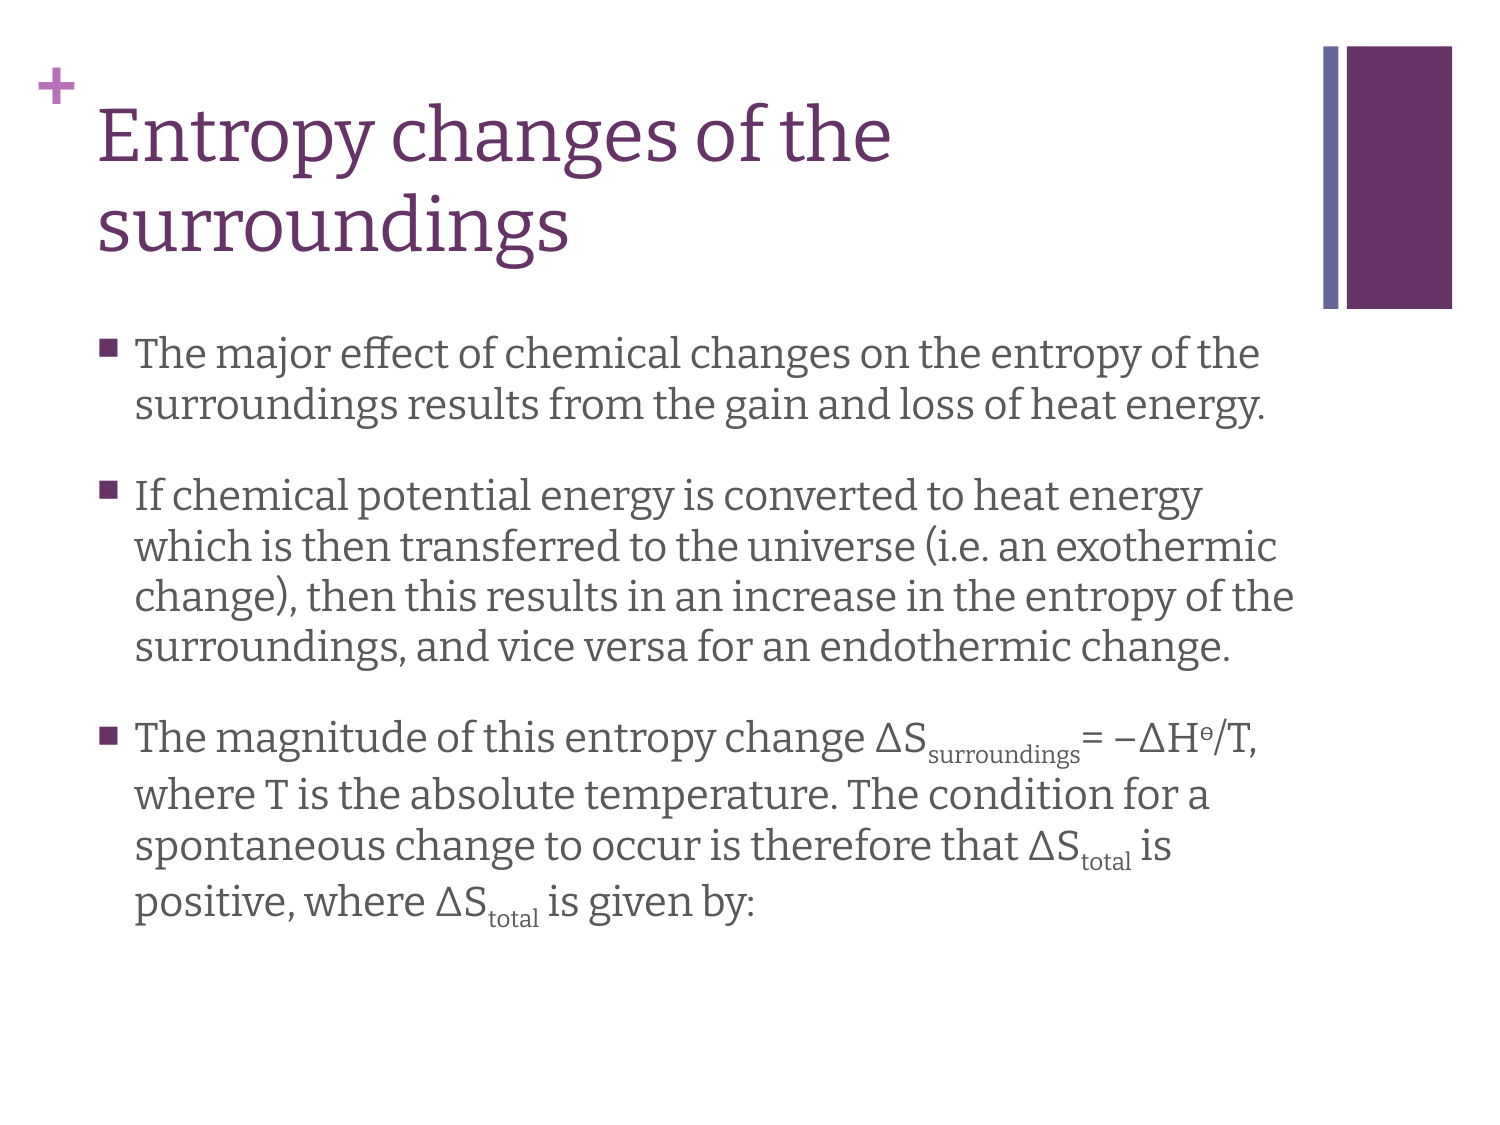

# Entropy changes of the surroundings
The major effect of chemical changes on the entropy of the surroundings results from the gain and loss of heat energy.
If chemical potential energy is converted to heat energy which is then transferred to the universe (i.e. an exothermic change), then this results in an increase in the entropy of the surroundings, and vice versa for an endothermic change.
The magnitude of this entropy change ΔSsurroundings= –ΔHѳ/T, where T is the absolute temperature. The condition for a spontaneous change to occur is therefore that ΔStotal is positive, where ΔStotal is given by: